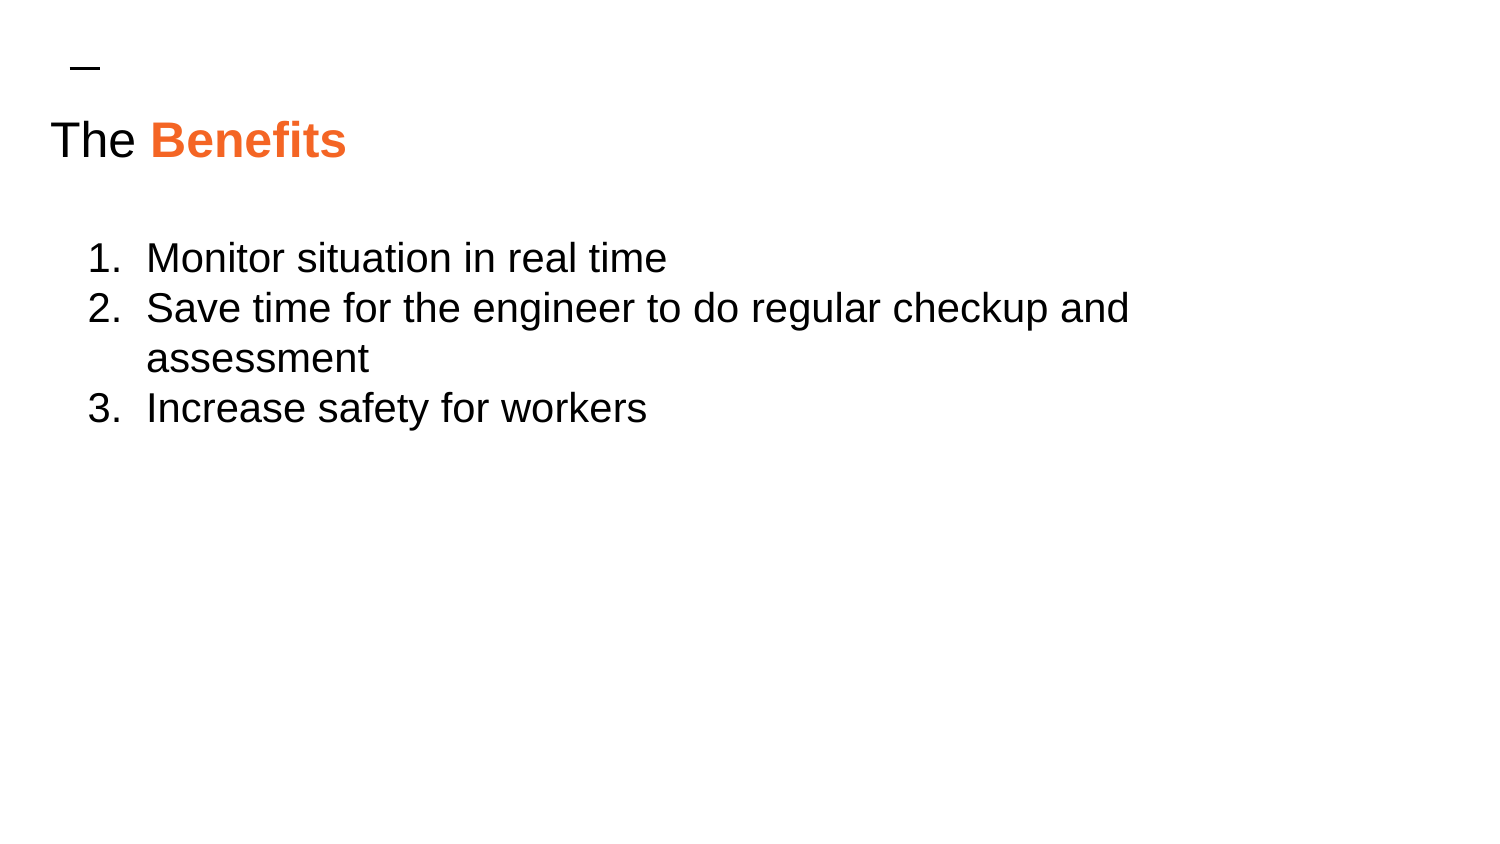

# The Benefits
Monitor situation in real time
Save time for the engineer to do regular checkup and assessment
Increase safety for workers